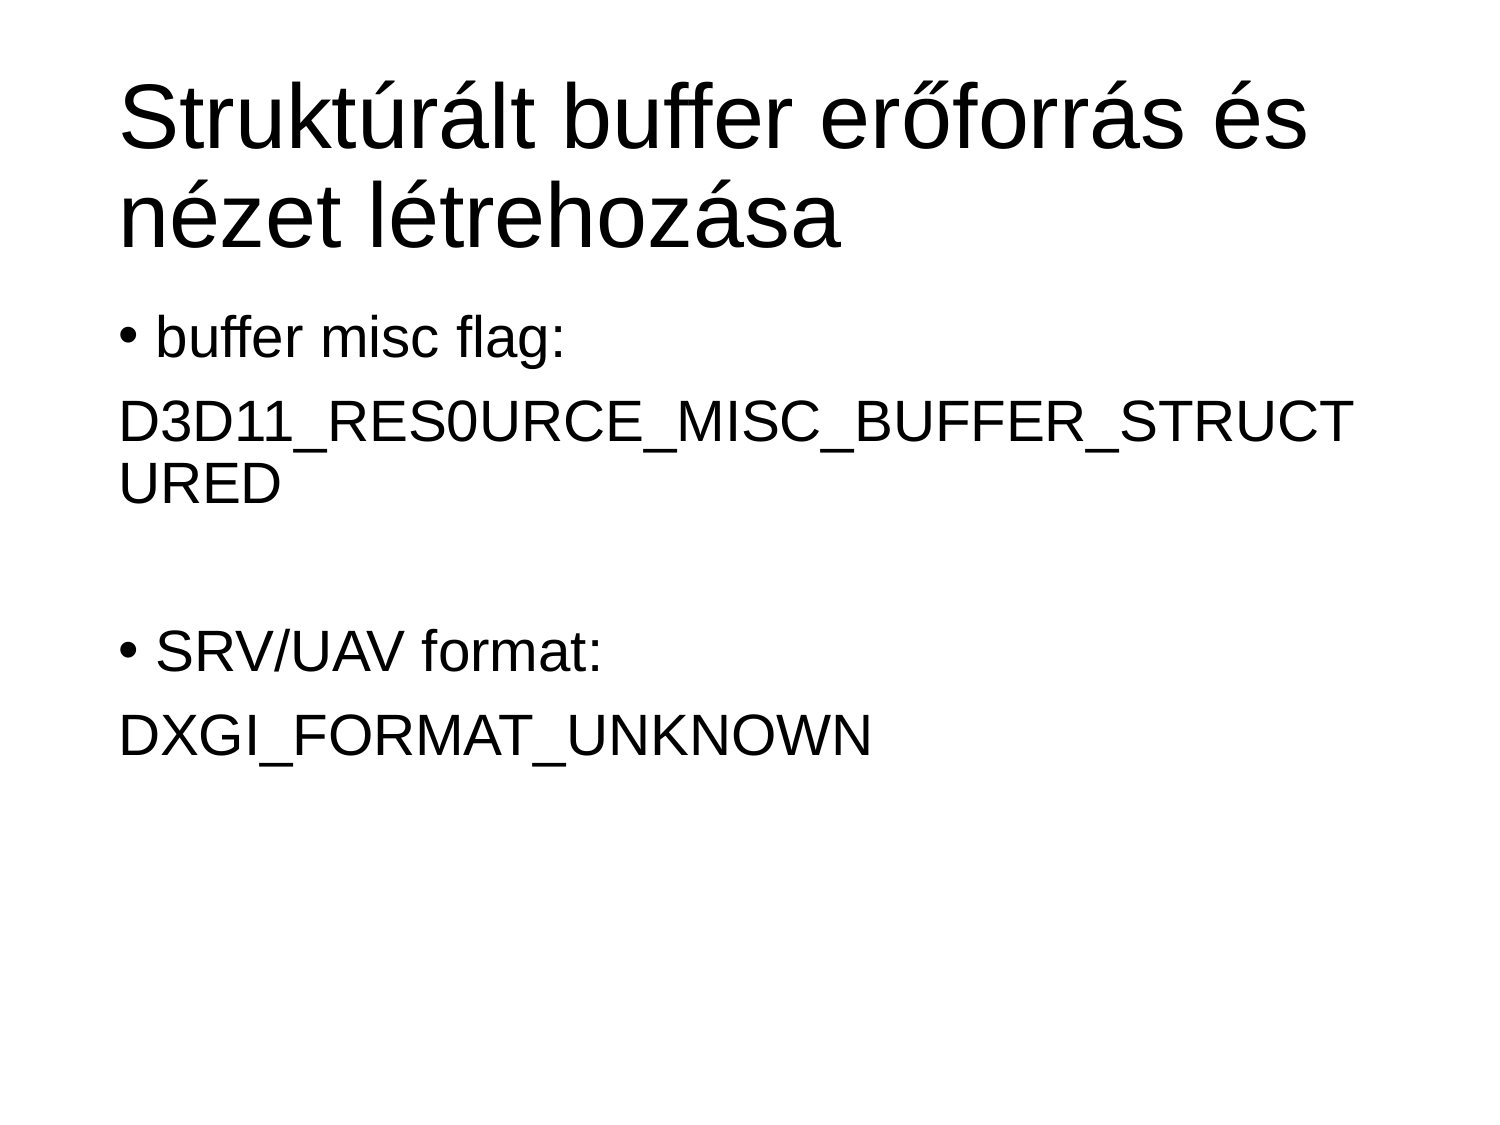

# Struktúrált buffer erőforrás és nézet létrehozása
buffer misc flag:
D3D11_RES0URCE_MISC_BUFFER_STRUCTURED

SRV/UAV format:
DXGI_FORMAT_UNKNOWN